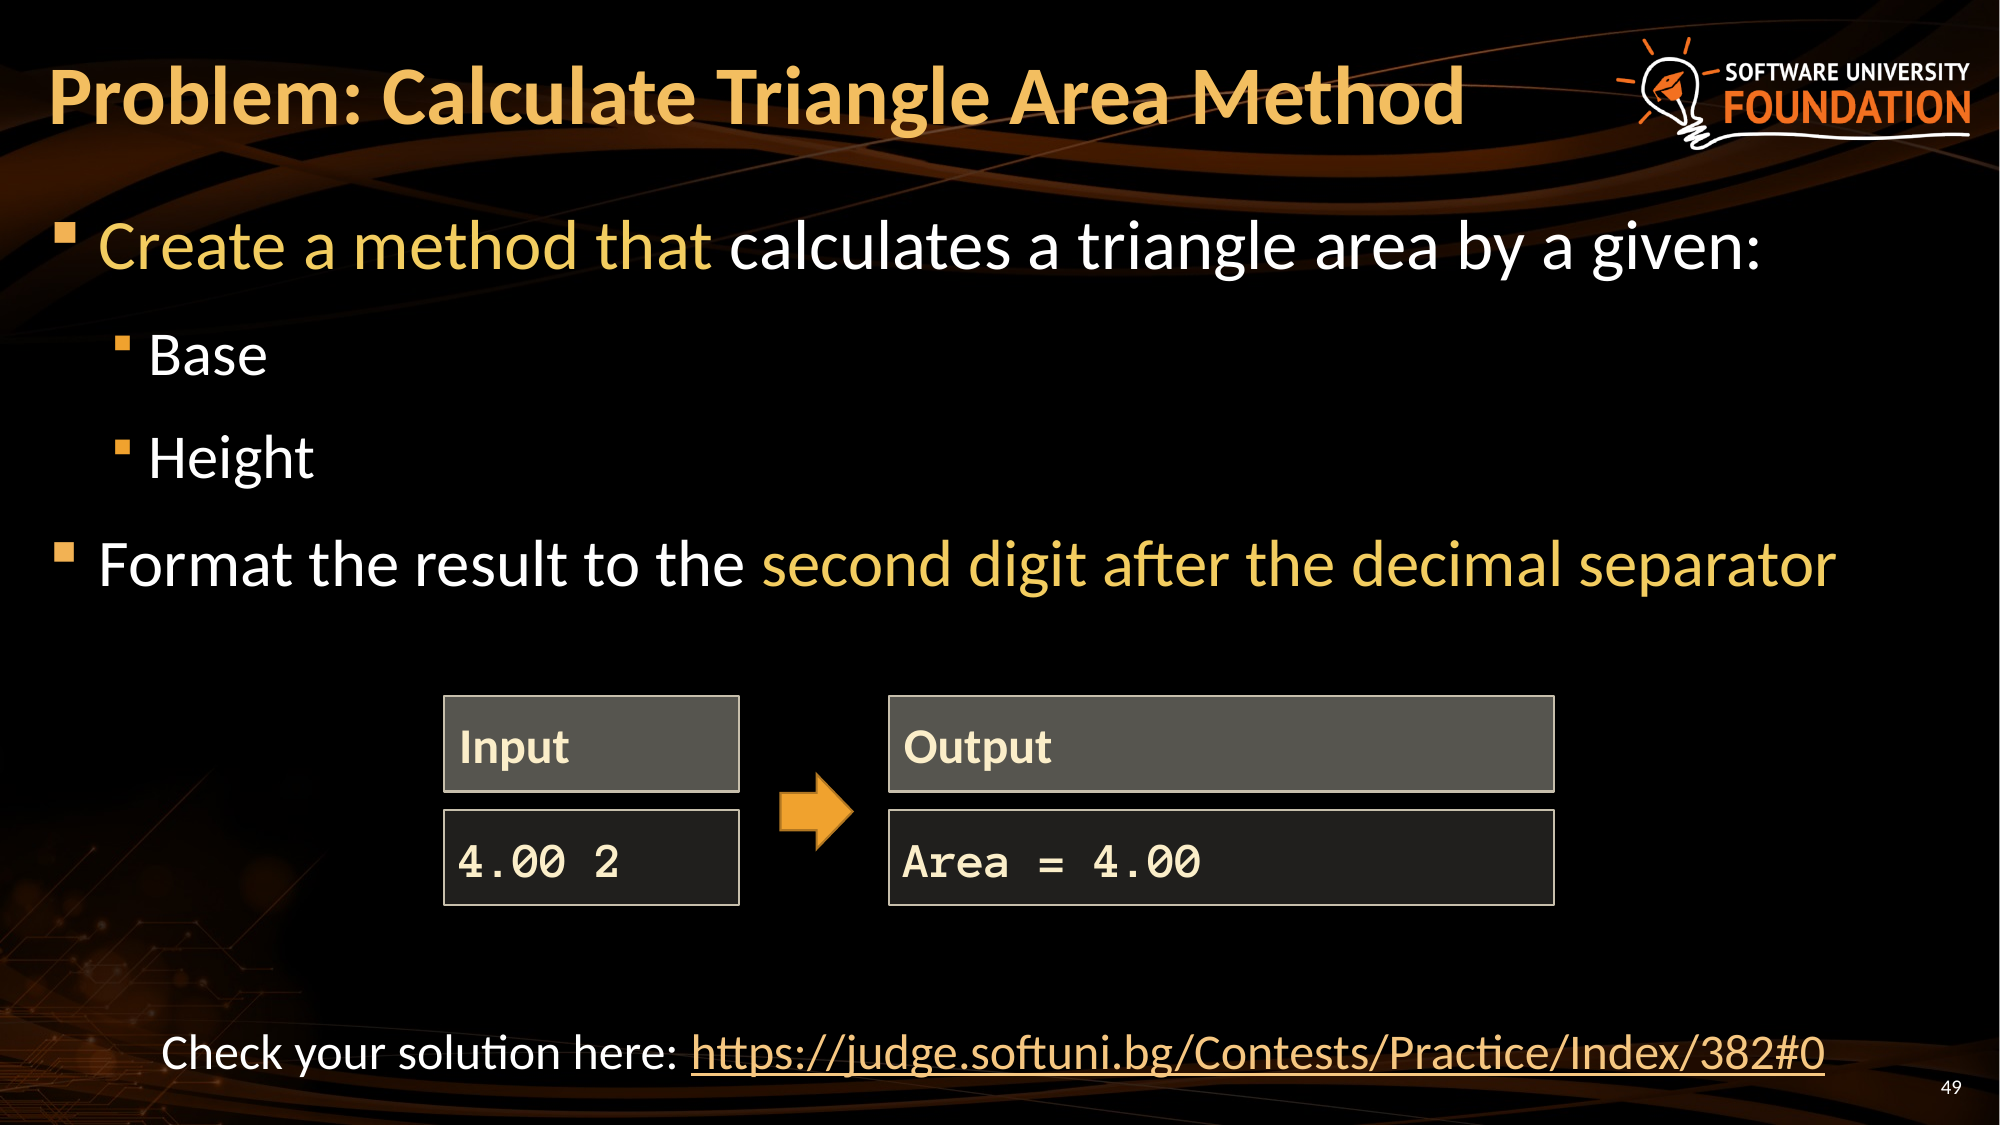

# Problem: Calculate Triangle Area Method
Create a method that calculates a triangle area by a given:
Base
Height
Format the result to the second digit after the decimal separator
Input
4.00 2
Output
Area = 4.00

Check your solution here: https://judge.softuni.bg/Contests/Practice/Index/382#0
49